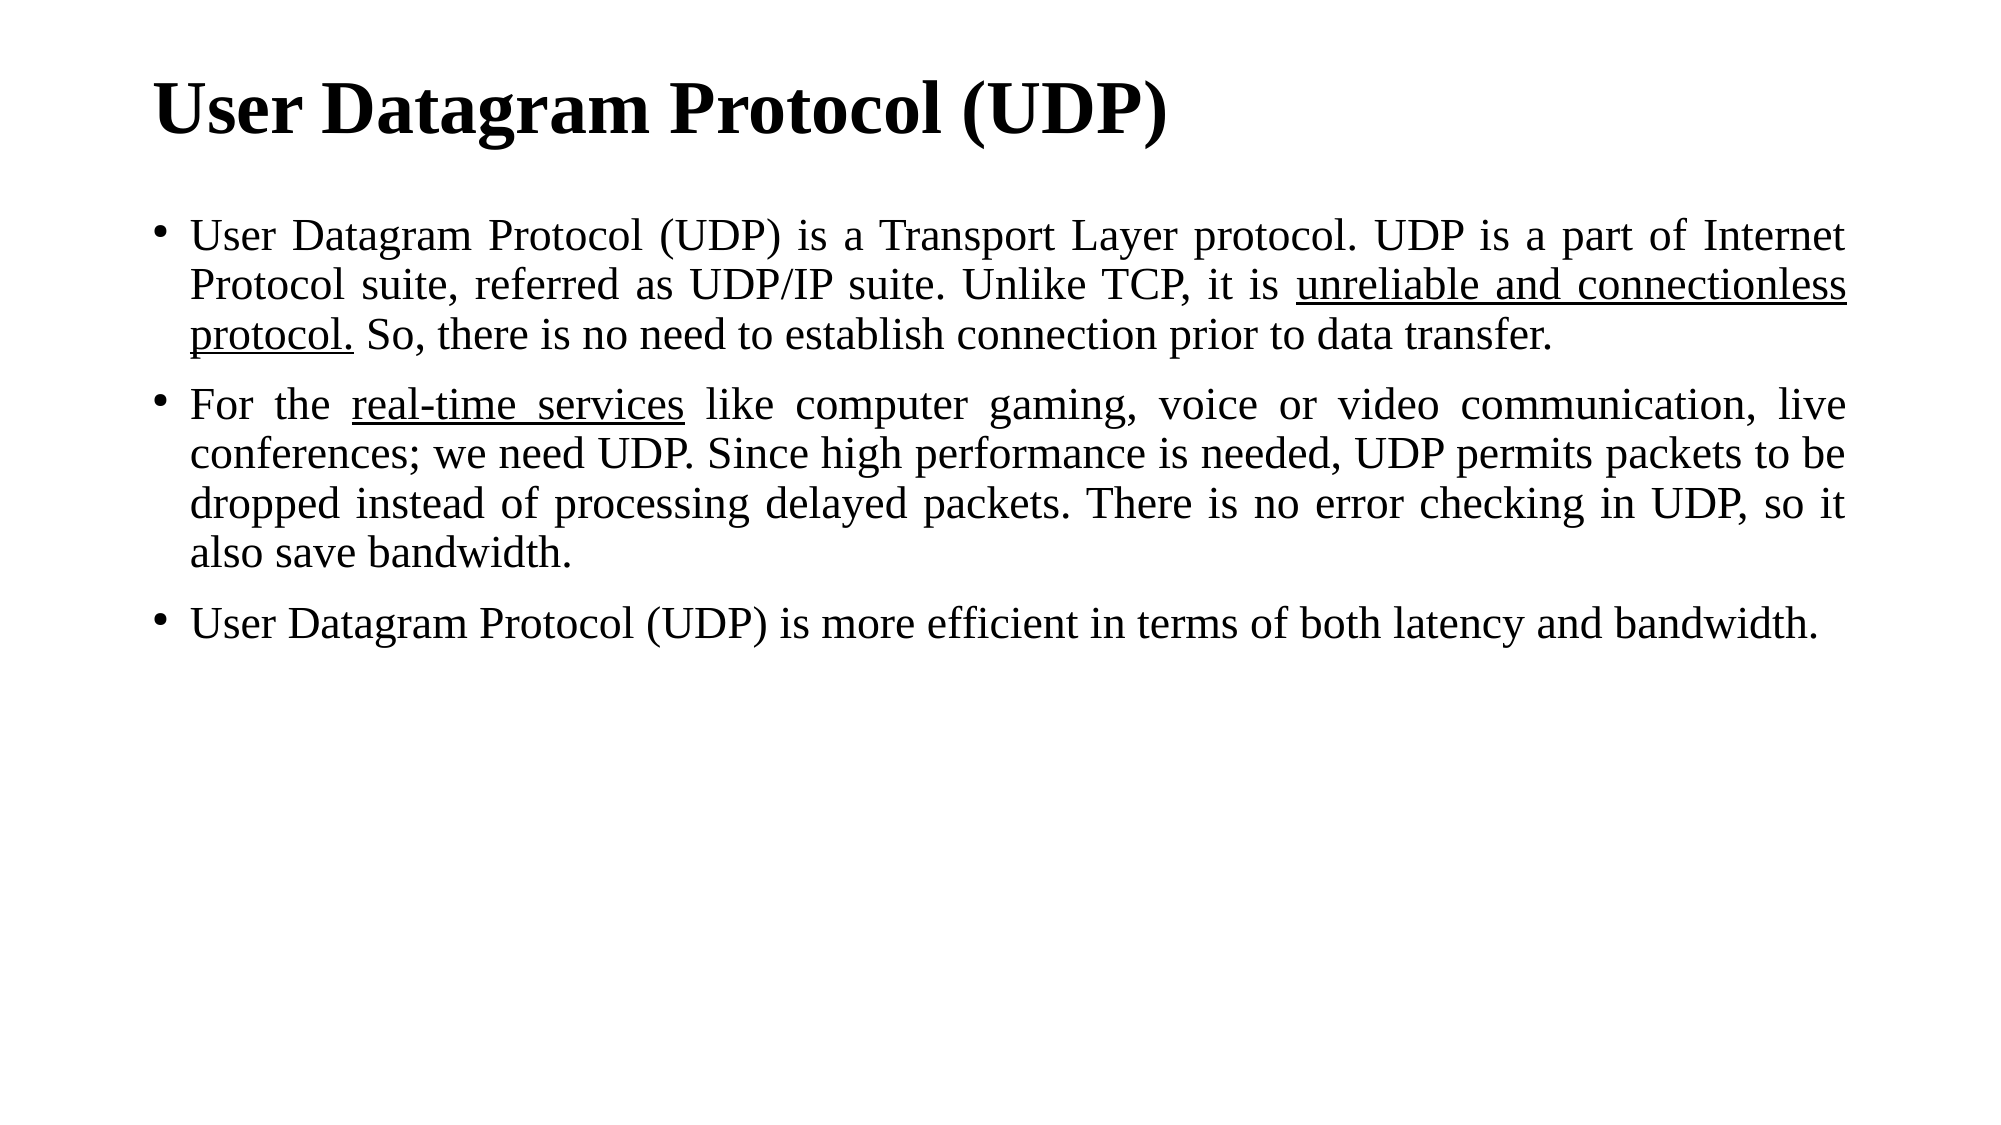

# User Datagram Protocol (UDP)
User Datagram Protocol (UDP) is a Transport Layer protocol. UDP is a part of Internet Protocol suite, referred as UDP/IP suite. Unlike TCP, it is unreliable and connectionless protocol. So, there is no need to establish connection prior to data transfer.
For the real-time services like computer gaming, voice or video communication, live conferences; we need UDP. Since high performance is needed, UDP permits packets to be dropped instead of processing delayed packets. There is no error checking in UDP, so it also save bandwidth.
User Datagram Protocol (UDP) is more efficient in terms of both latency and bandwidth.